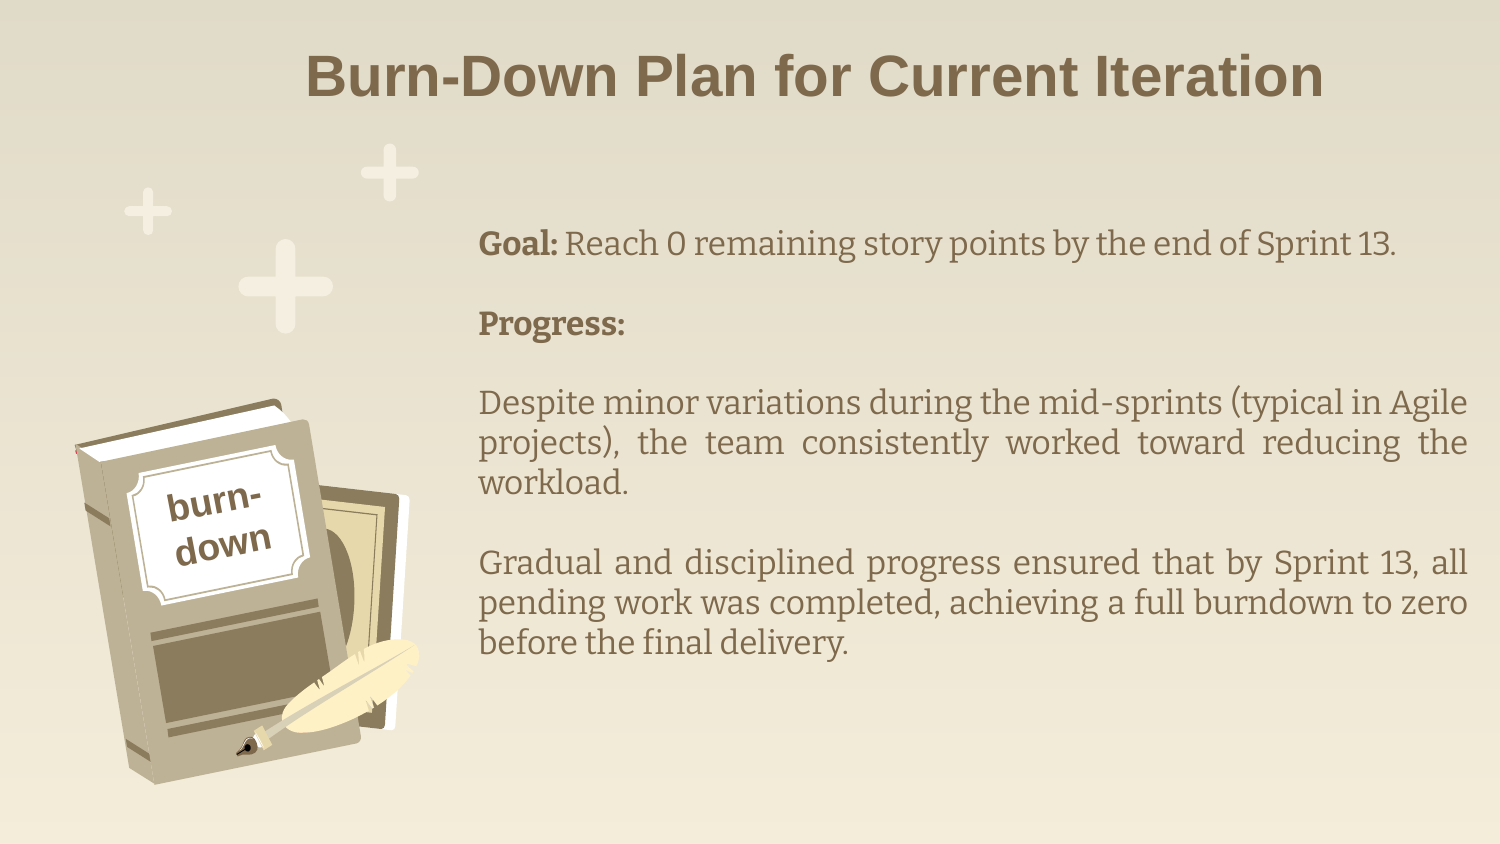

# Burn-Down Plan for Current Iteration
Goal: Reach 0 remaining story points by the end of Sprint 13.

Progress:

Despite minor variations during the mid-sprints (typical in Agile projects), the team consistently worked toward reducing the workload.

Gradual and disciplined progress ensured that by Sprint 13, all pending work was completed, achieving a full burndown to zero before the final delivery.

burn-down